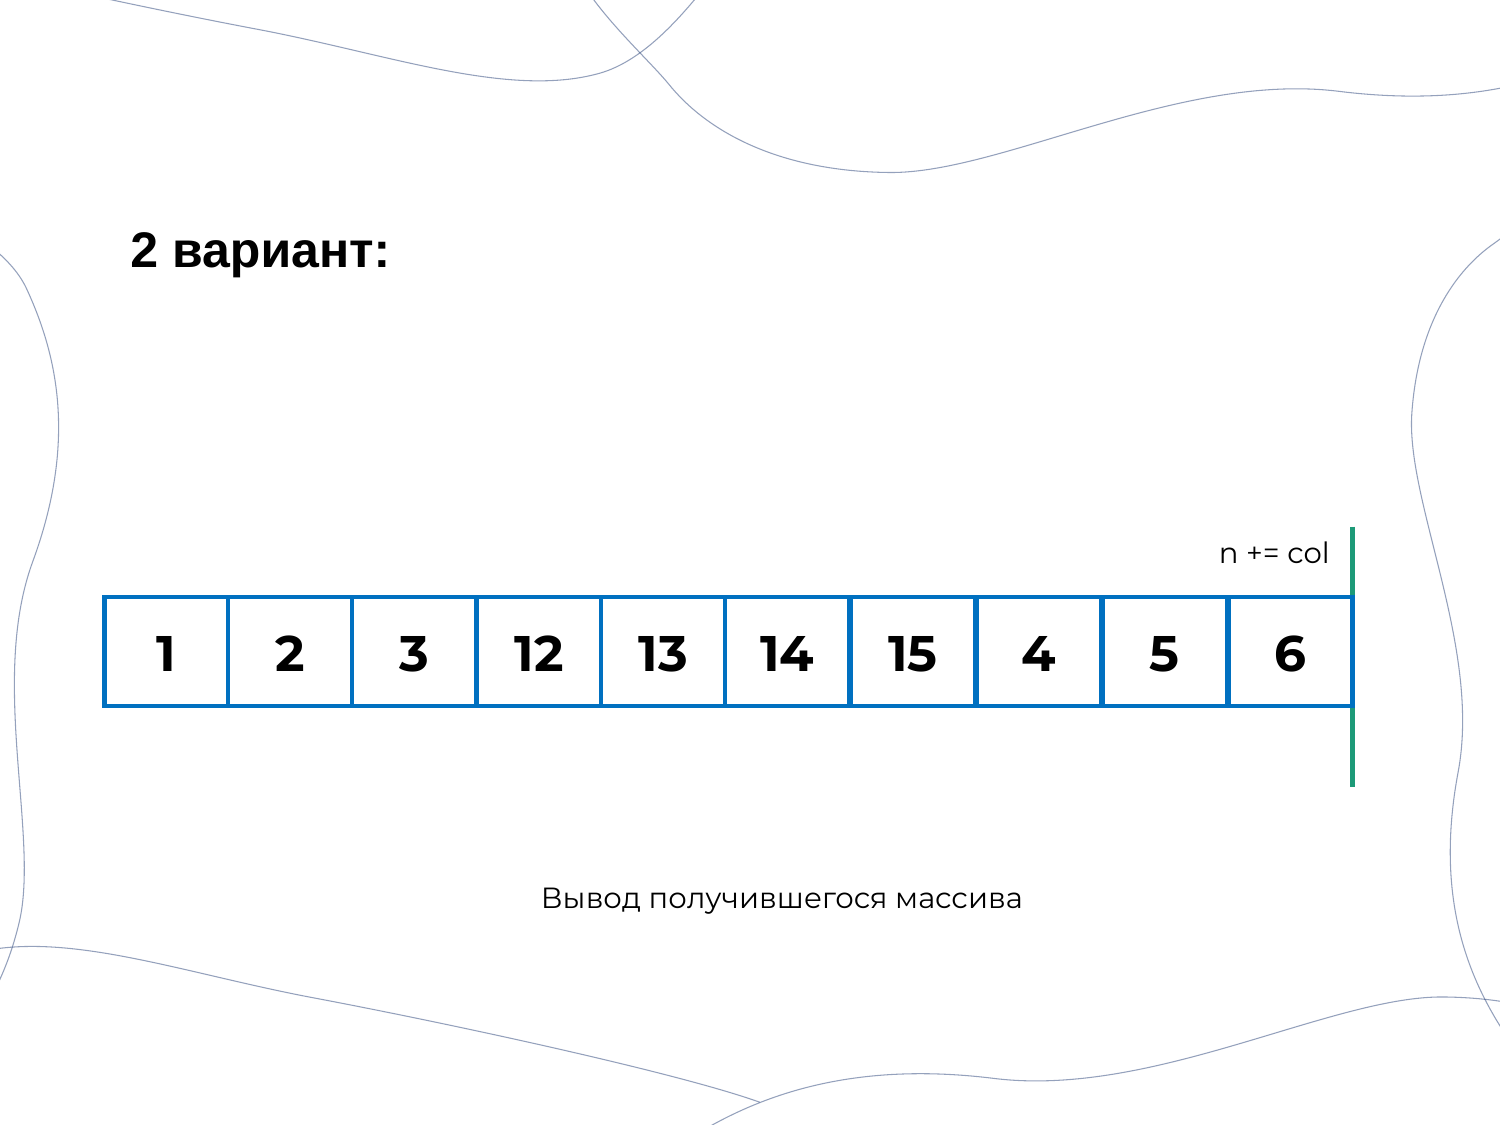

2 вариант:

n += col
6
1
2
3
12
13
14
15
4
5
Вывод получившегося массива